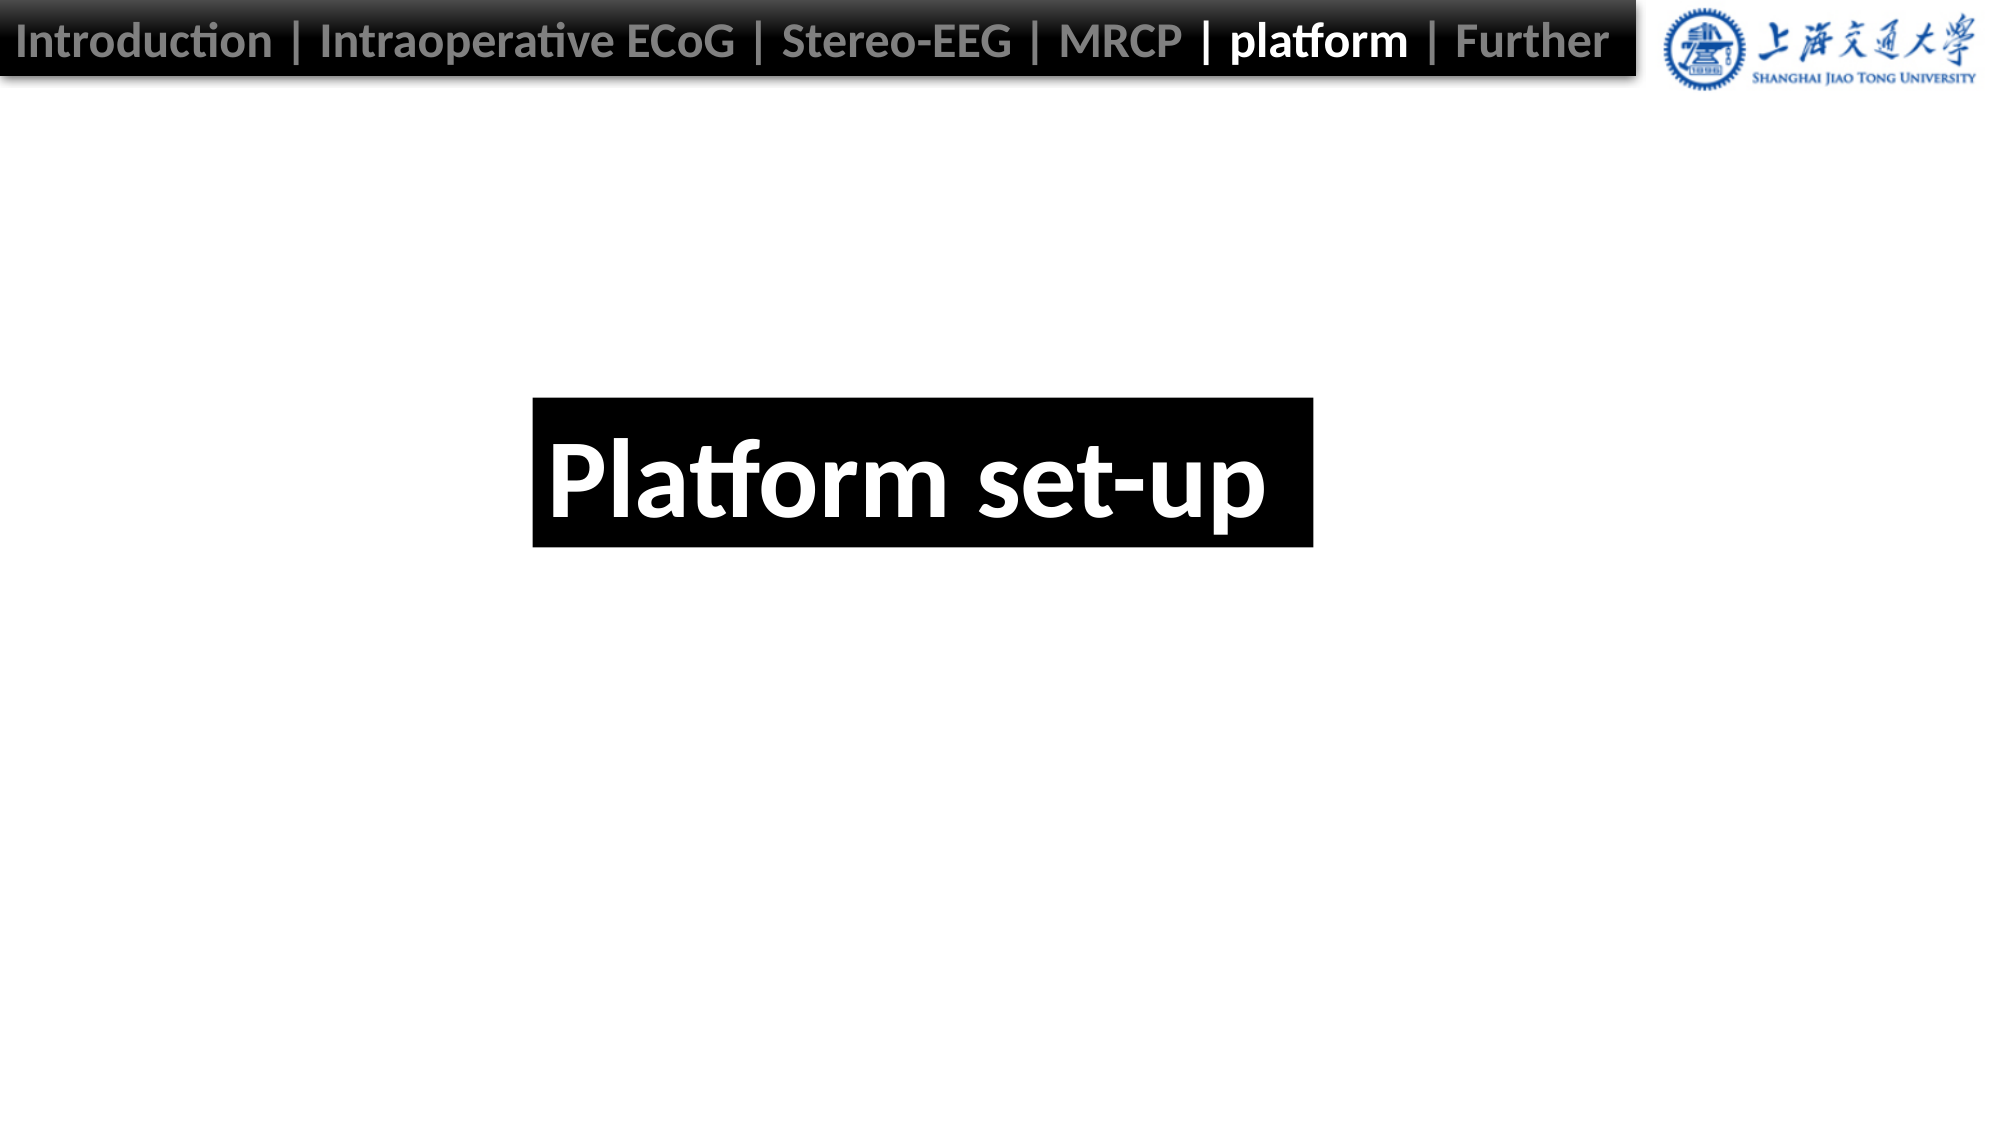

Introduction | Intraoperative ECoG | Stereo-EEG | MRCP | platform | Further

Platform set-up